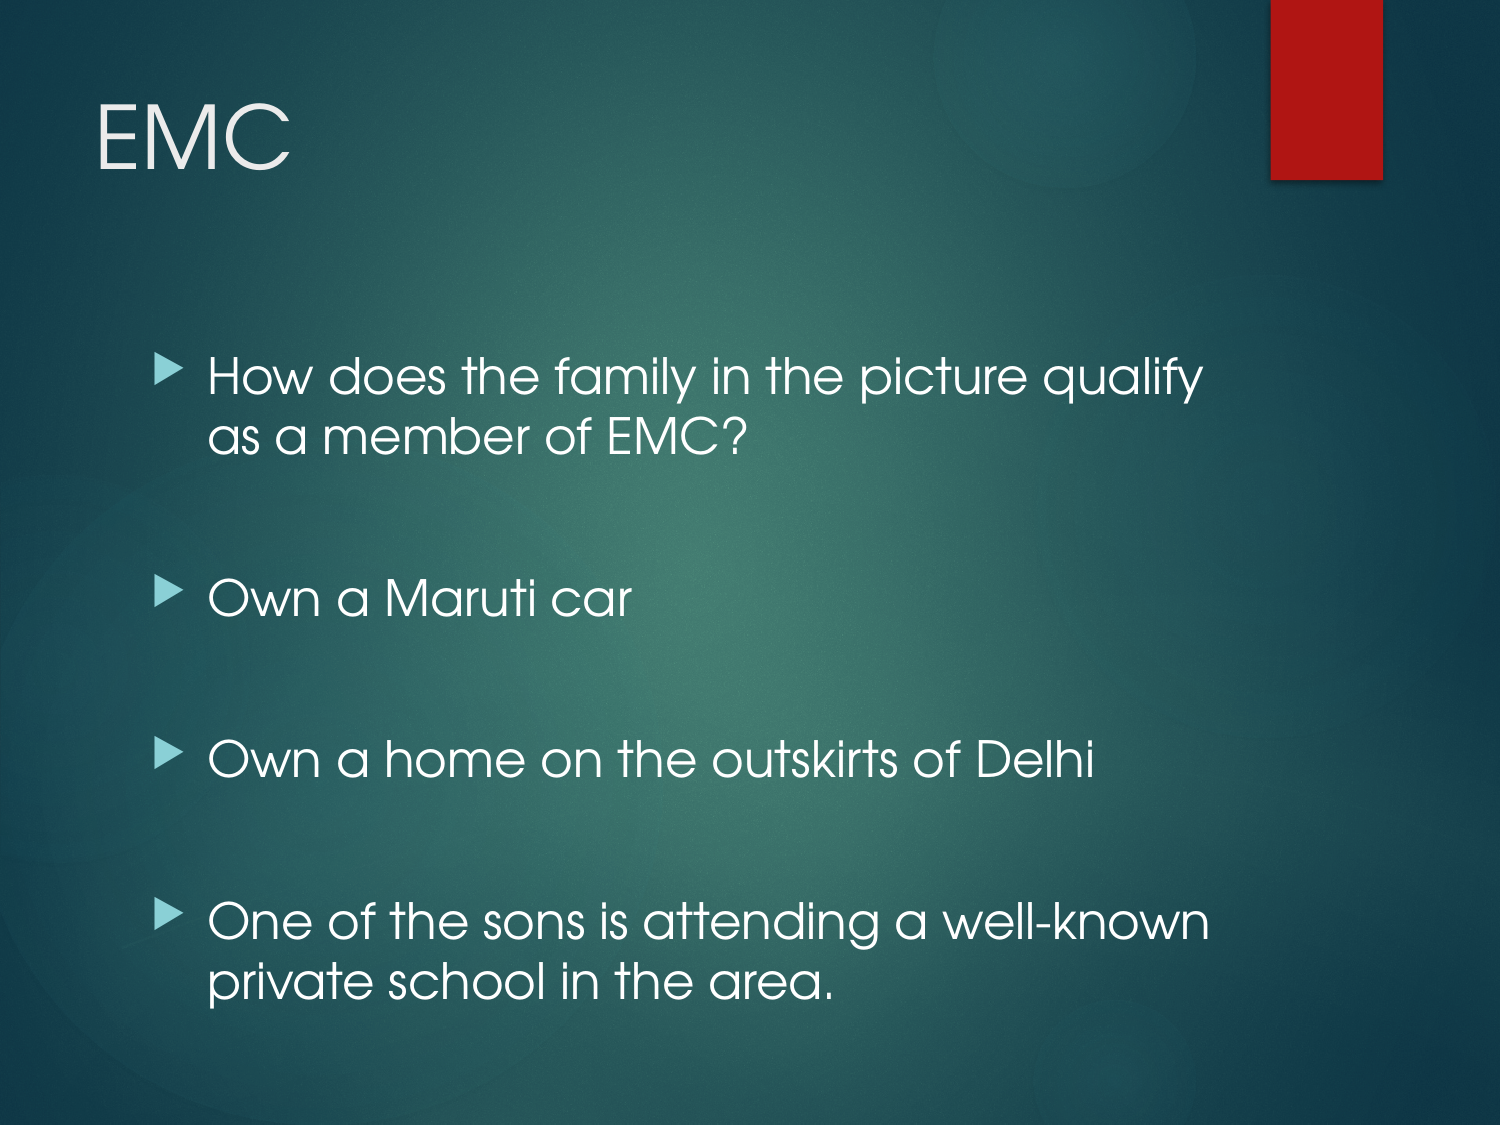

# EMC
How does the family in the picture qualify as a member of EMC?

Own a Maruti car

Own a home on the outskirts of Delhi

One of the sons is attending a well-known private school in the area.